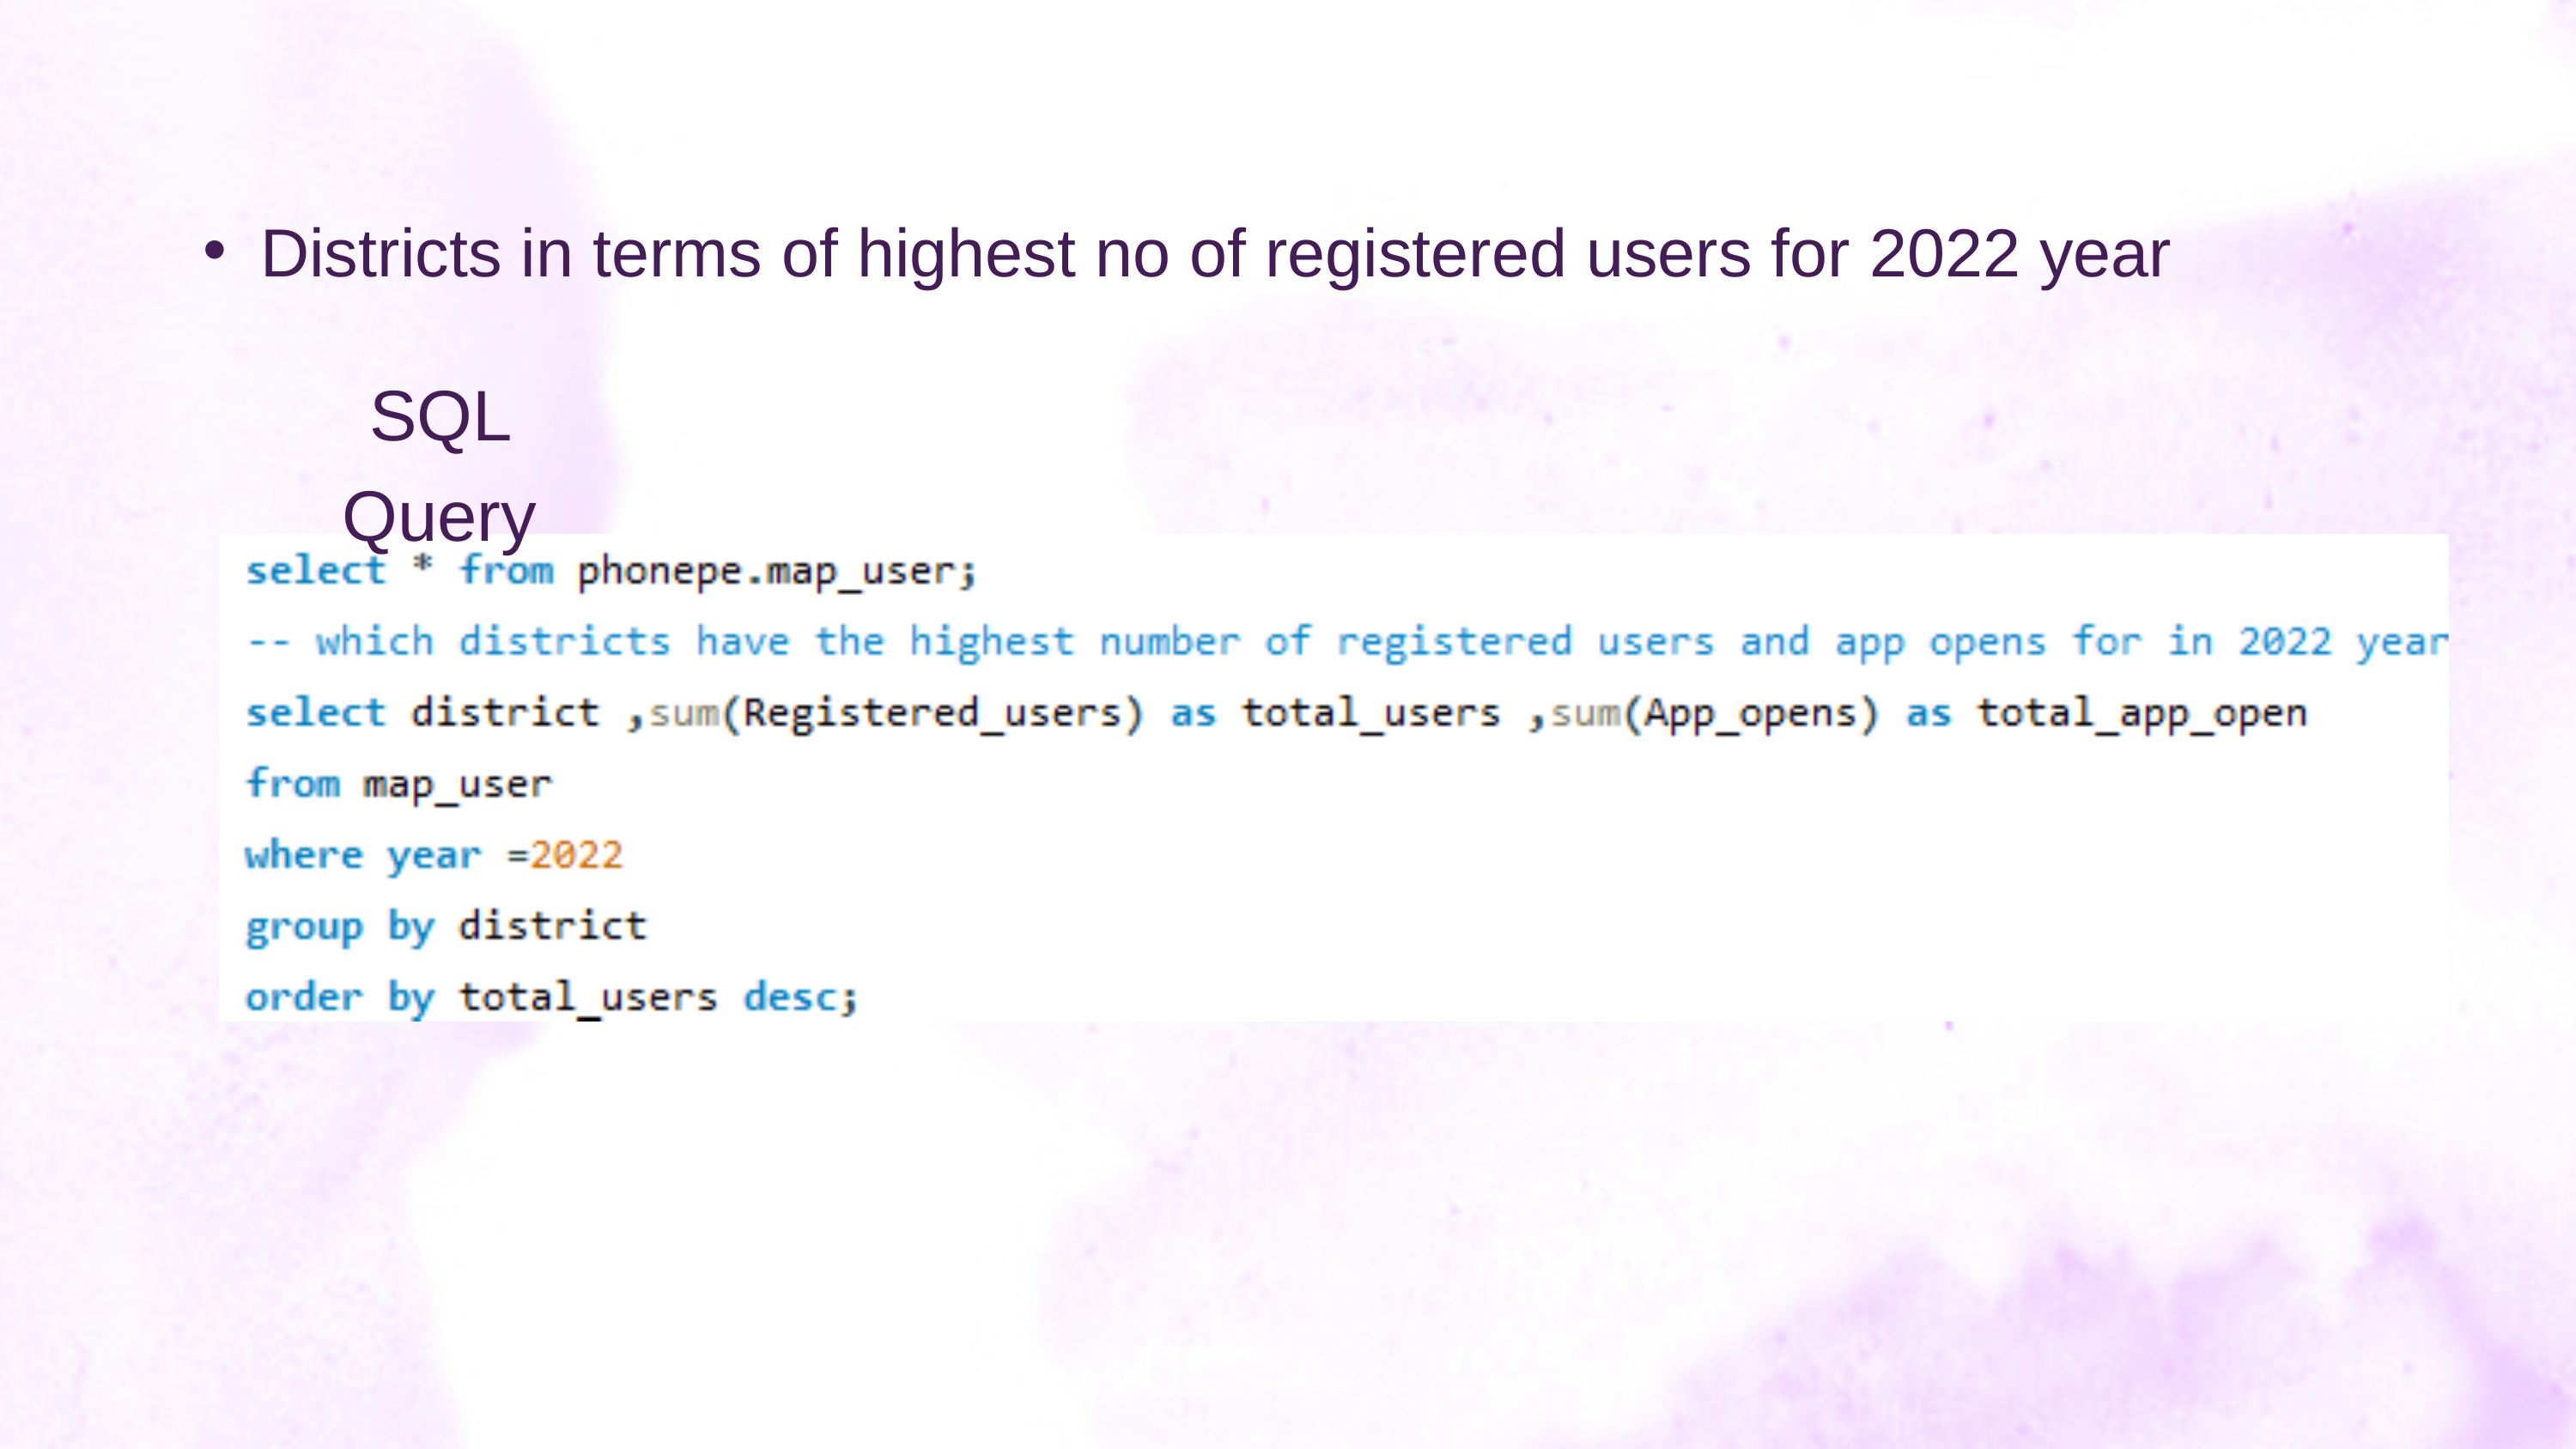

Districts in terms of highest no of registered users for 2022 year
SQL Query